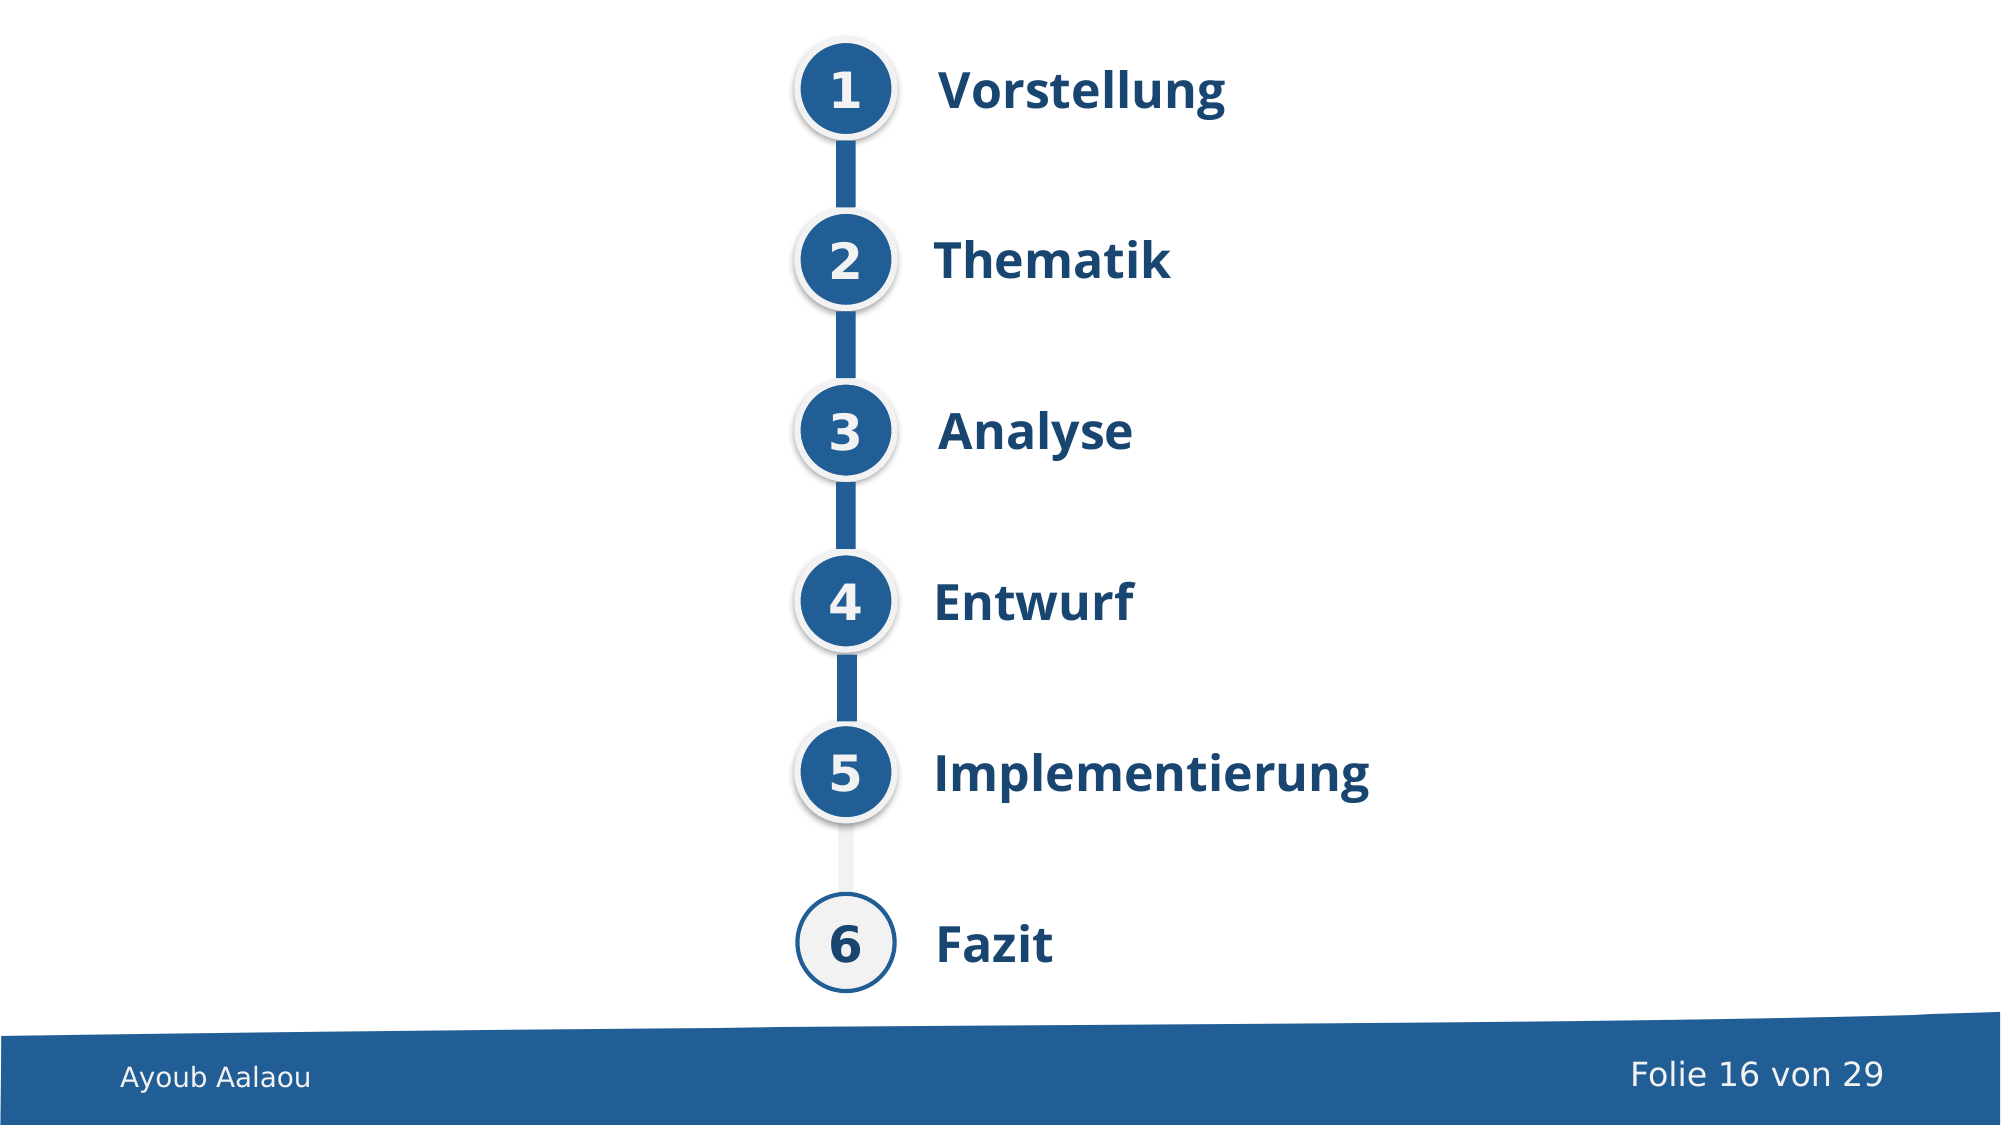

1
Vorstellung

2
Thematik

3
Analyse

4
Entwurf

5
Implementierung
6
Fazit
Folie 16 von 29